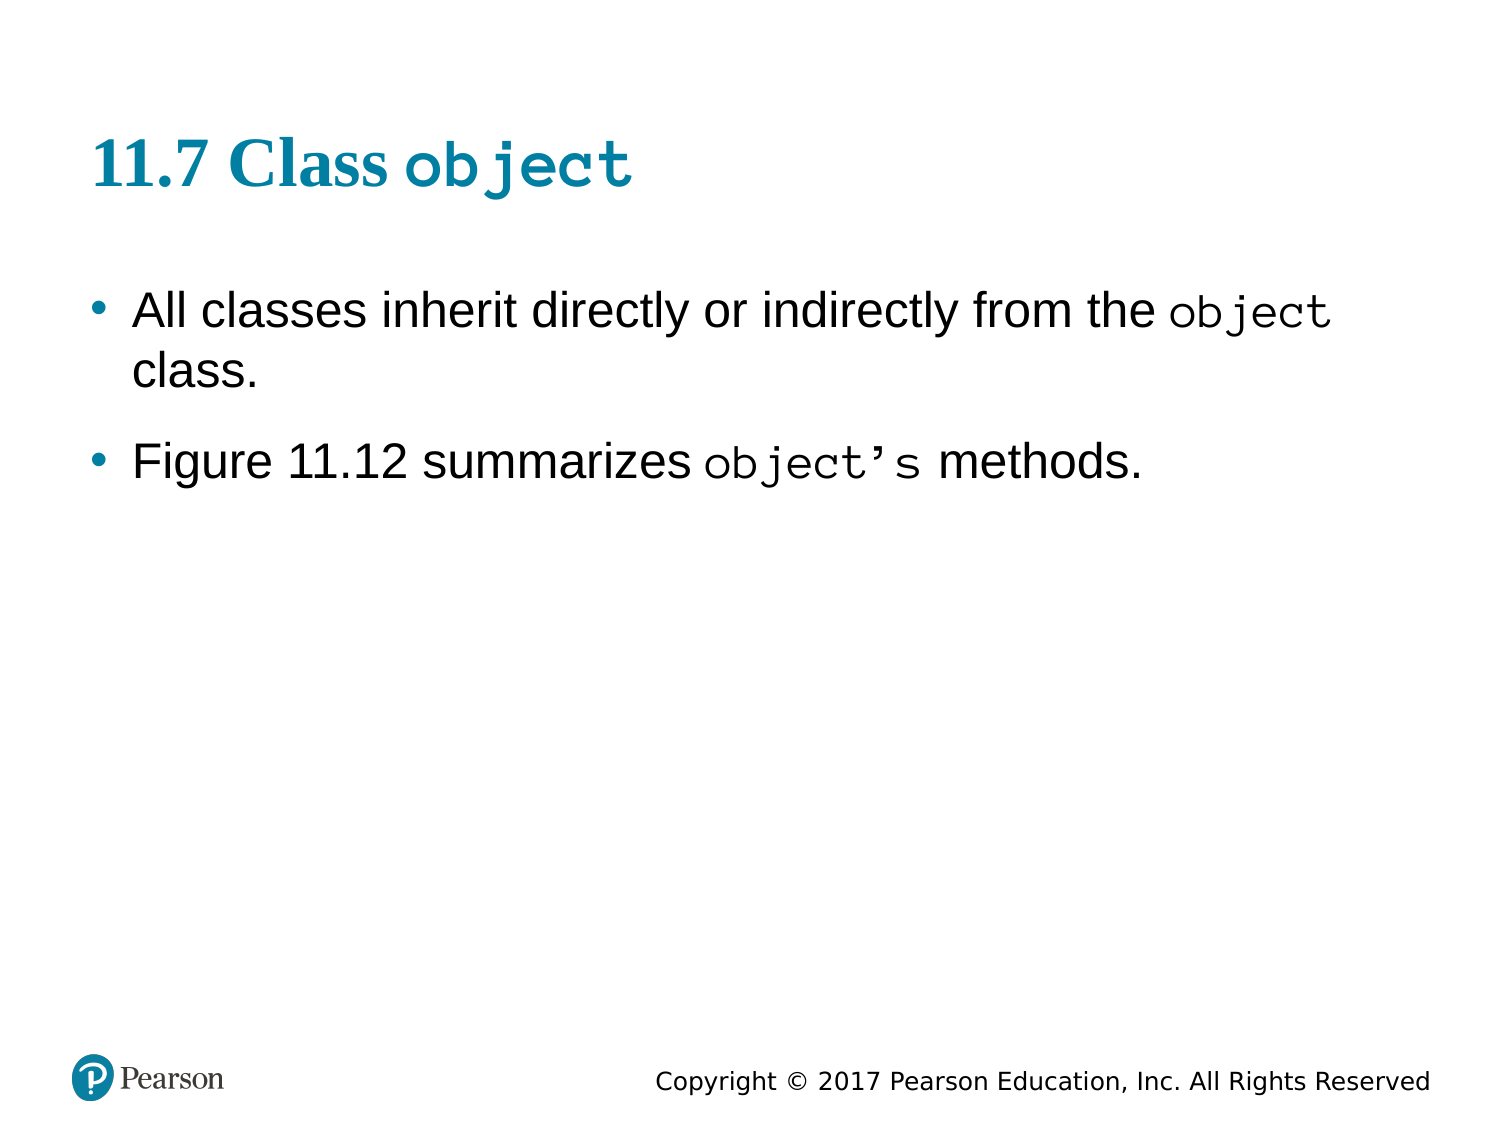

# 11.7 Class object
All classes inherit directly or indirectly from the object class.
Figure 11.12 summarizes object’s methods.